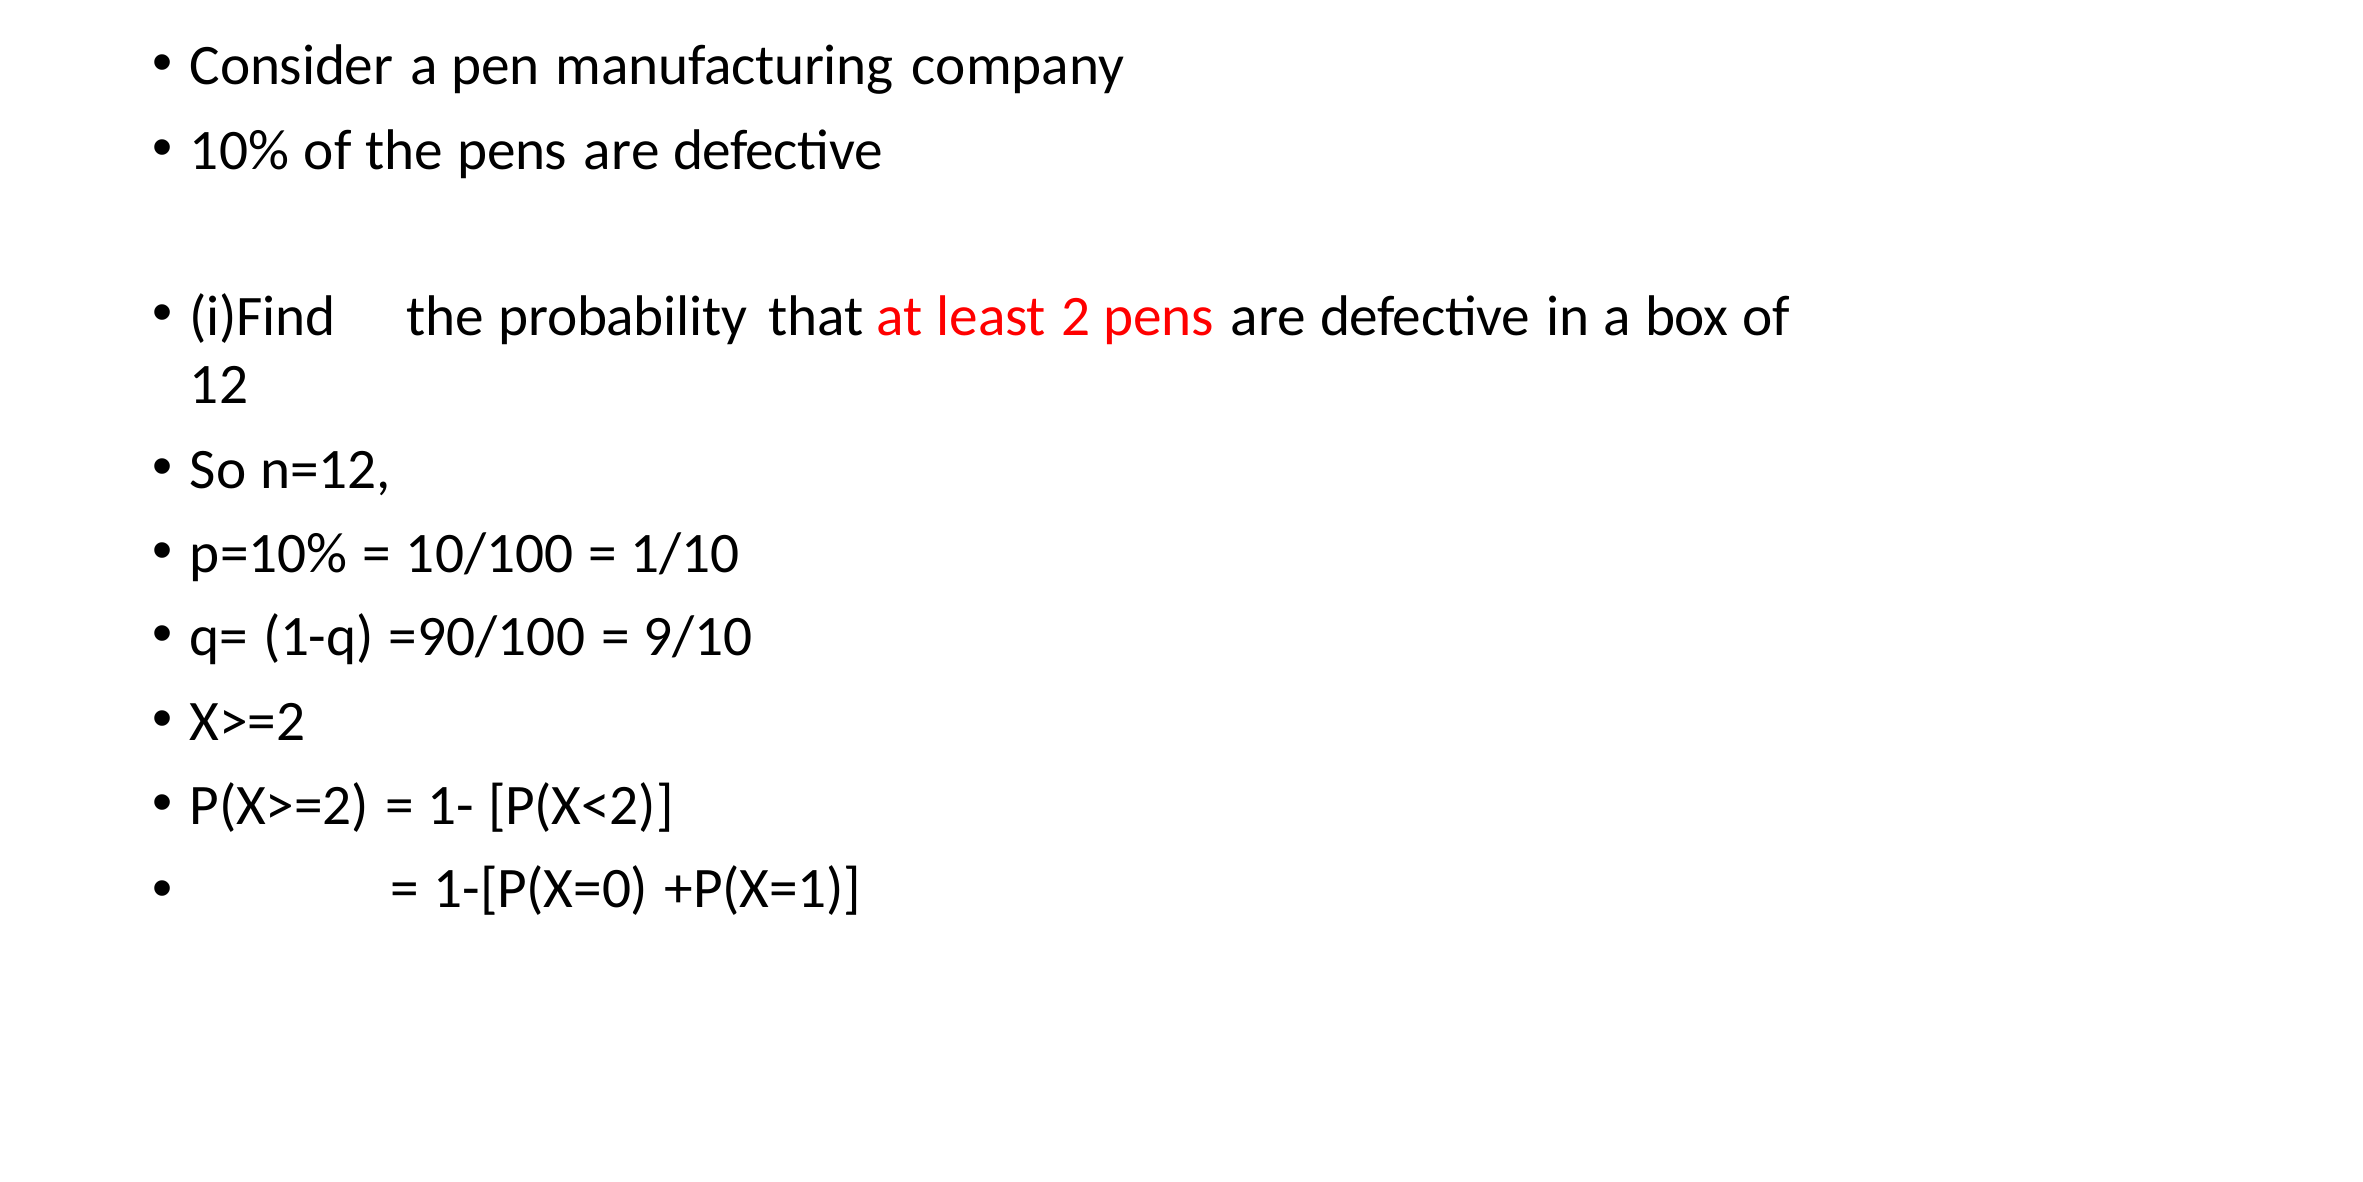

Consider a pen manufacturing company
10% of the pens are defective

(i)Find	the probability that at least 2 pens are defective in a box of 12
So n=12,
p=10% = 10/100 = 1/10
q= (1-q) =90/100 = 9/10
X>=2
P(X>=2) = 1- [P(X<2)]
•	= 1-[P(X=0) +P(X=1)]